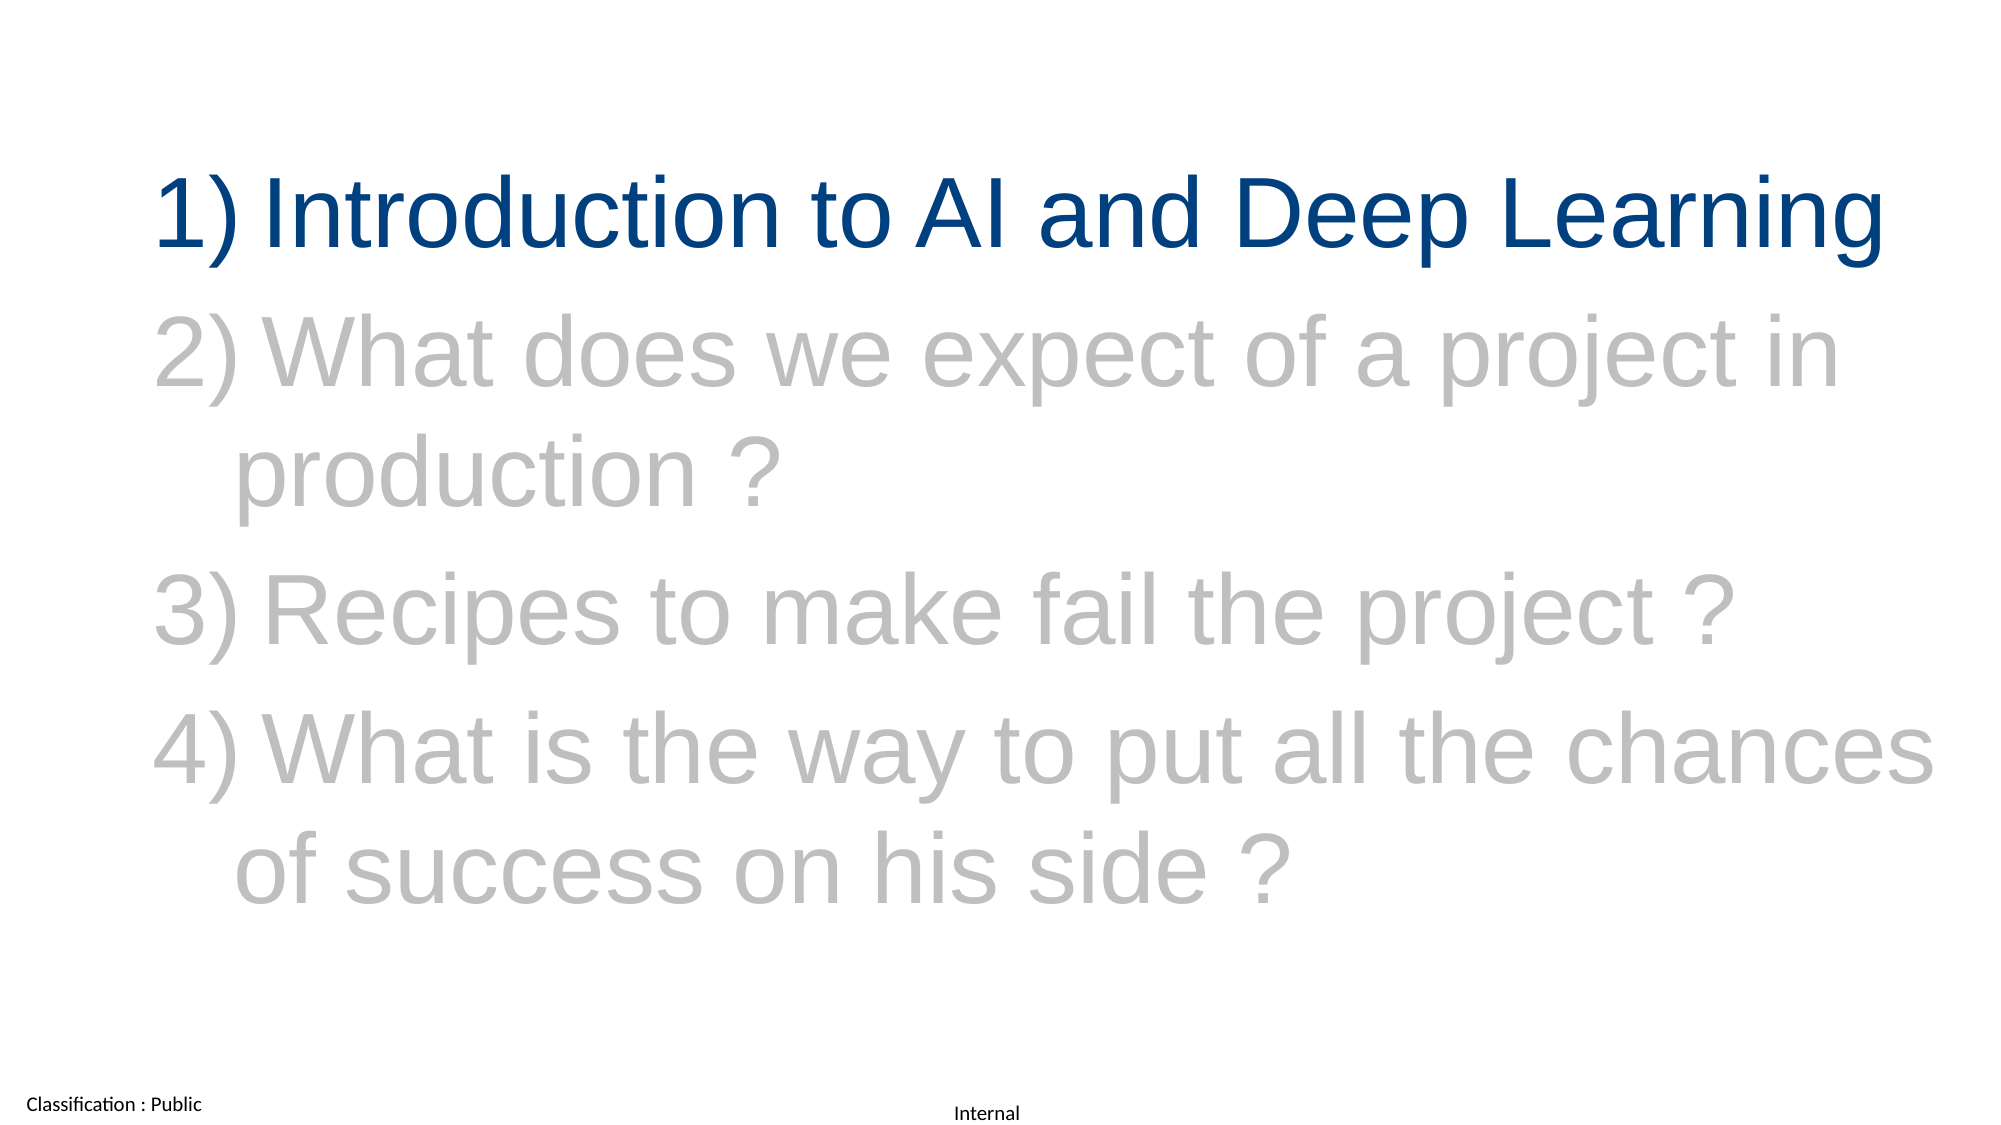

Introduction to AI and Deep Learning
 What does we expect of a project in production ?
 Recipes to make fail the project ?
 What is the way to put all the chances of success on his side ?